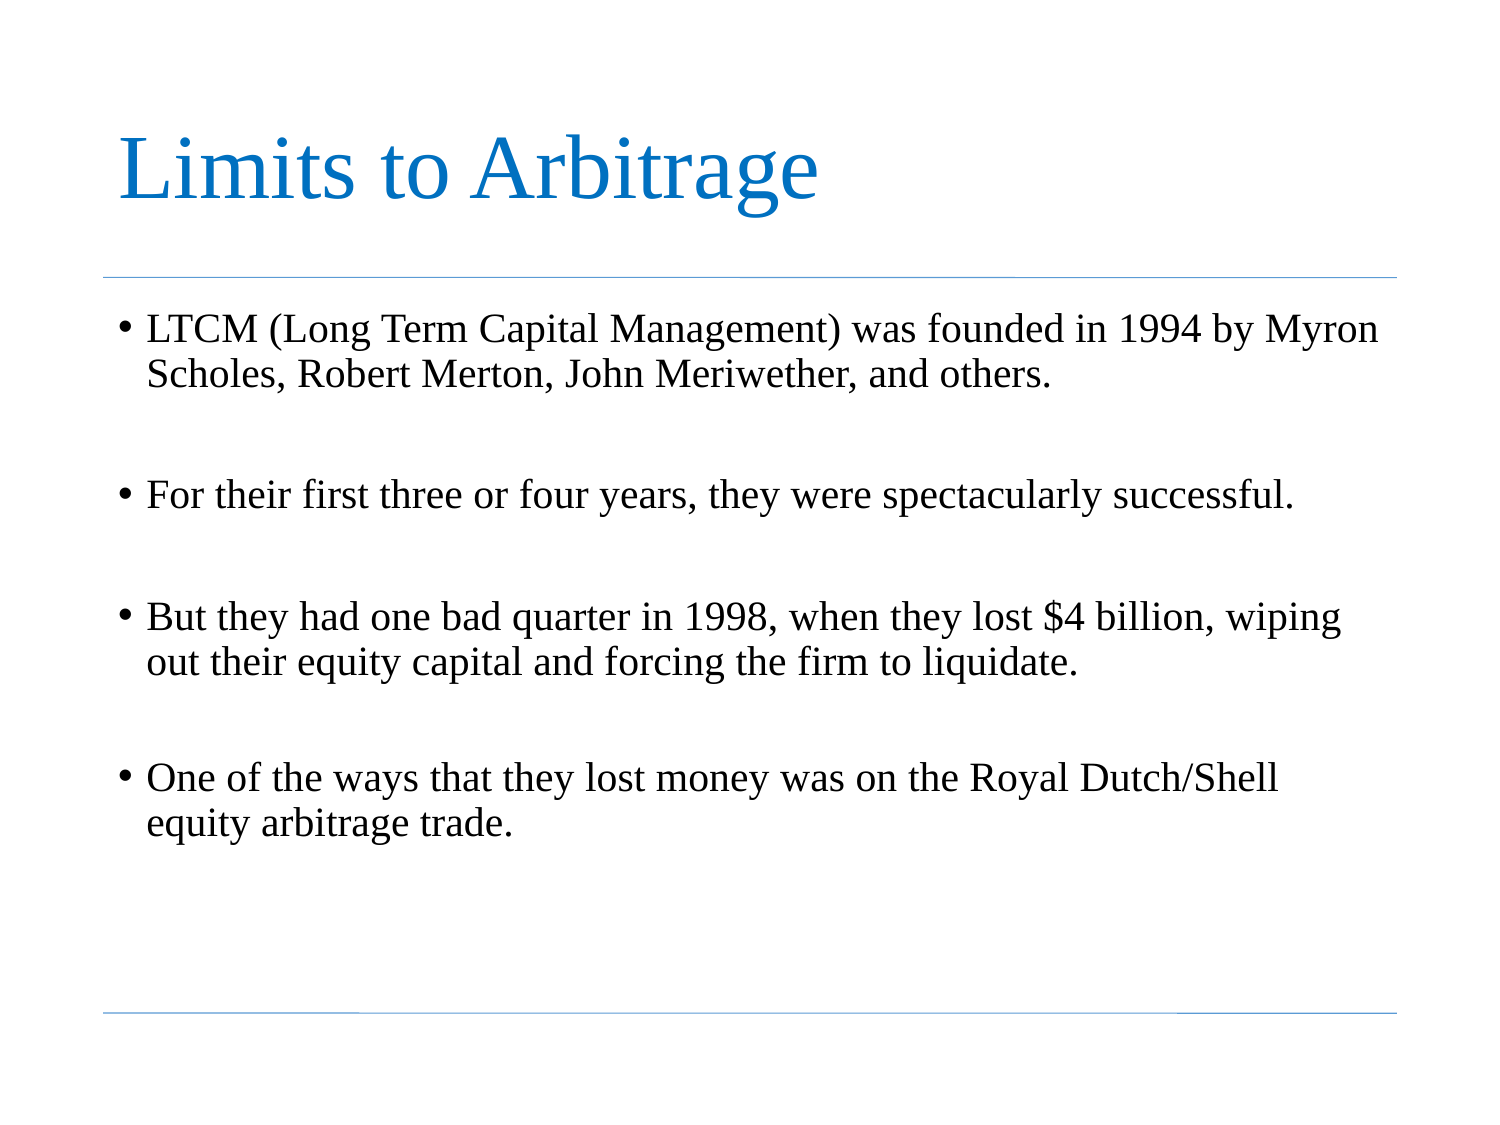

# Limits to Arbitrage
LTCM (Long Term Capital Management) was founded in 1994 by Myron Scholes, Robert Merton, John Meriwether, and others.

For their first three or four years, they were spectacularly successful.

But they had one bad quarter in 1998, when they lost $4 billion, wiping out their equity capital and forcing the firm to liquidate.

One of the ways that they lost money was on the Royal Dutch/Shell equity arbitrage trade.